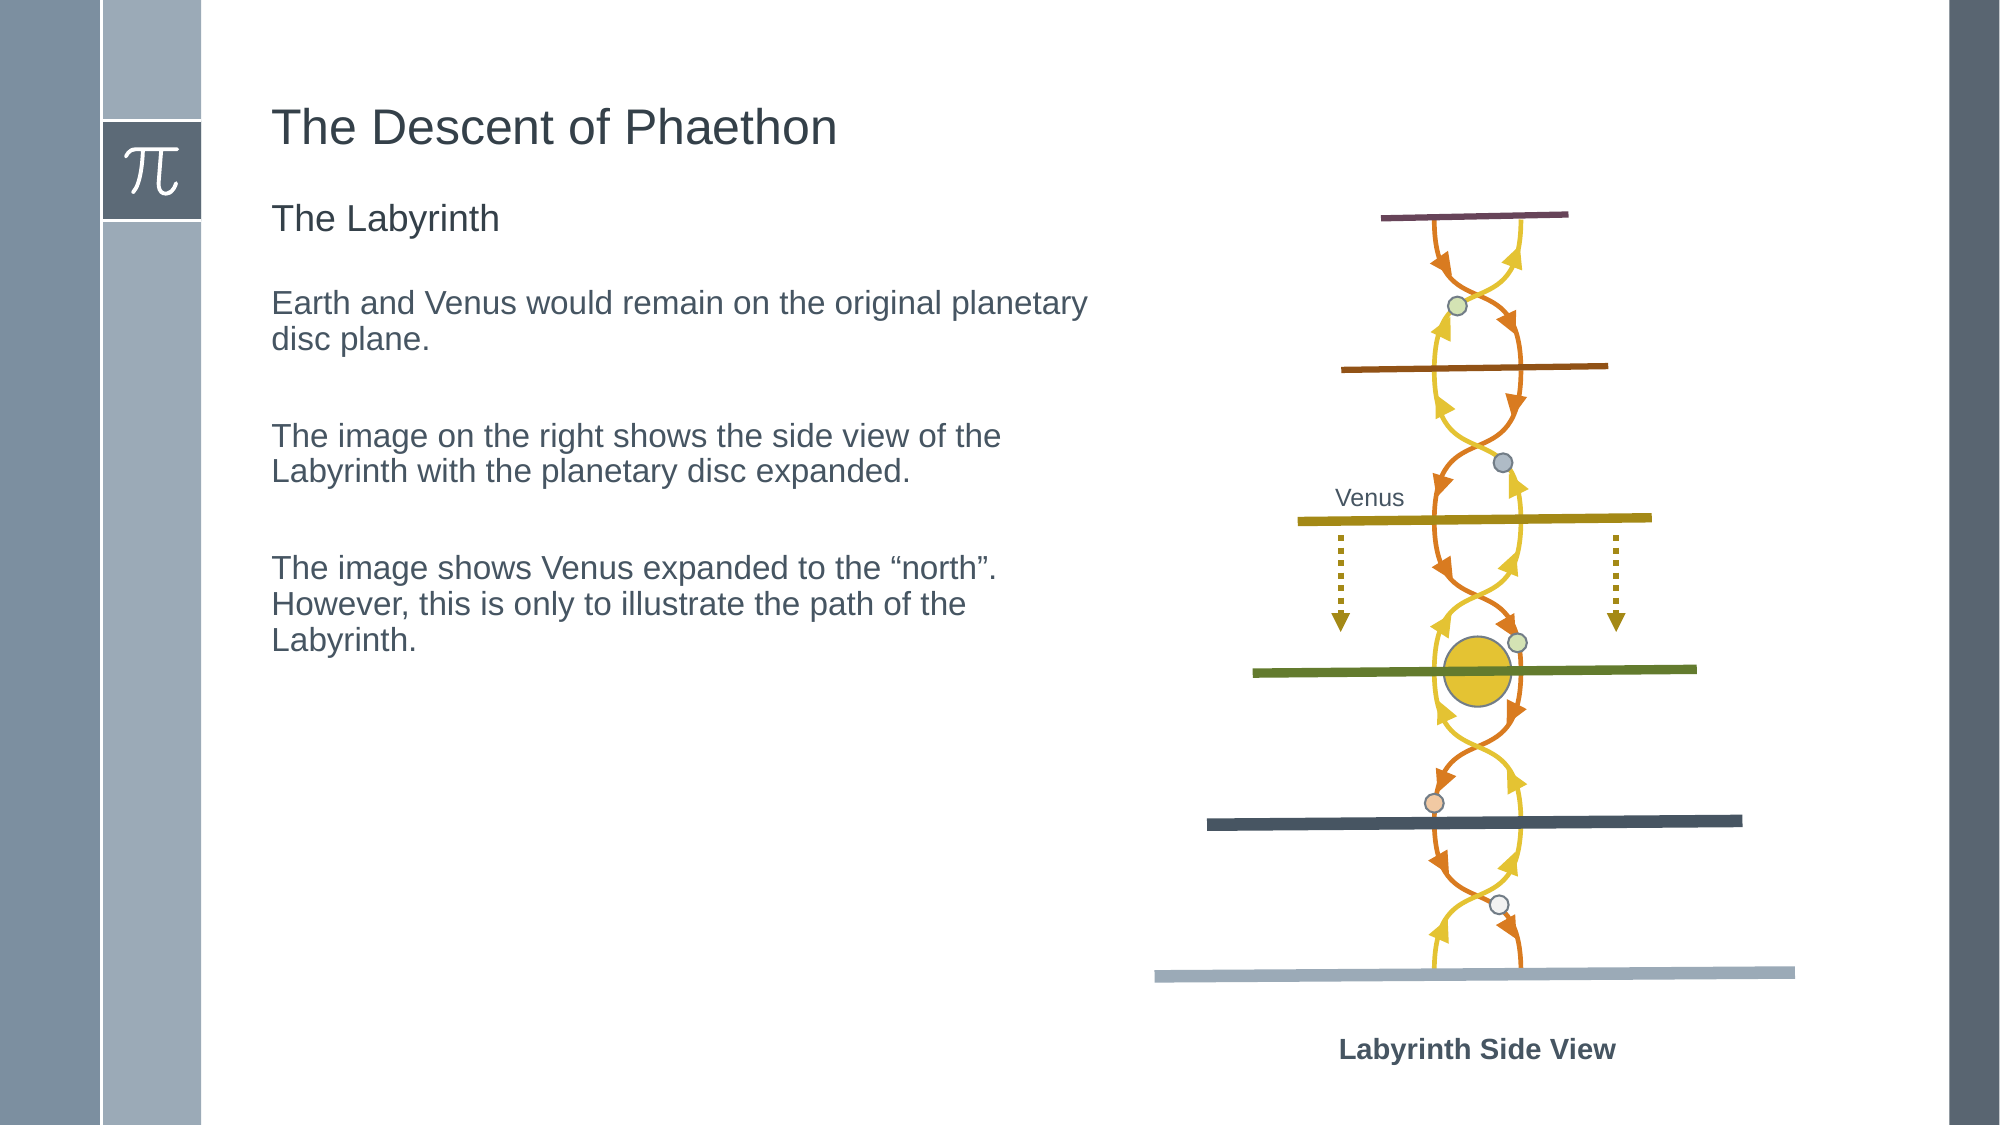

# The Descent of Phaethon
The Labyrinth

Earth and Venus would remain on the original planetary disc plane.

The image on the right shows the side view of the Labyrinth with the planetary disc expanded.

The image shows Venus expanded to the “north”. However, this is only to illustrate the path of the Labyrinth.
Venus
Labyrinth Side View